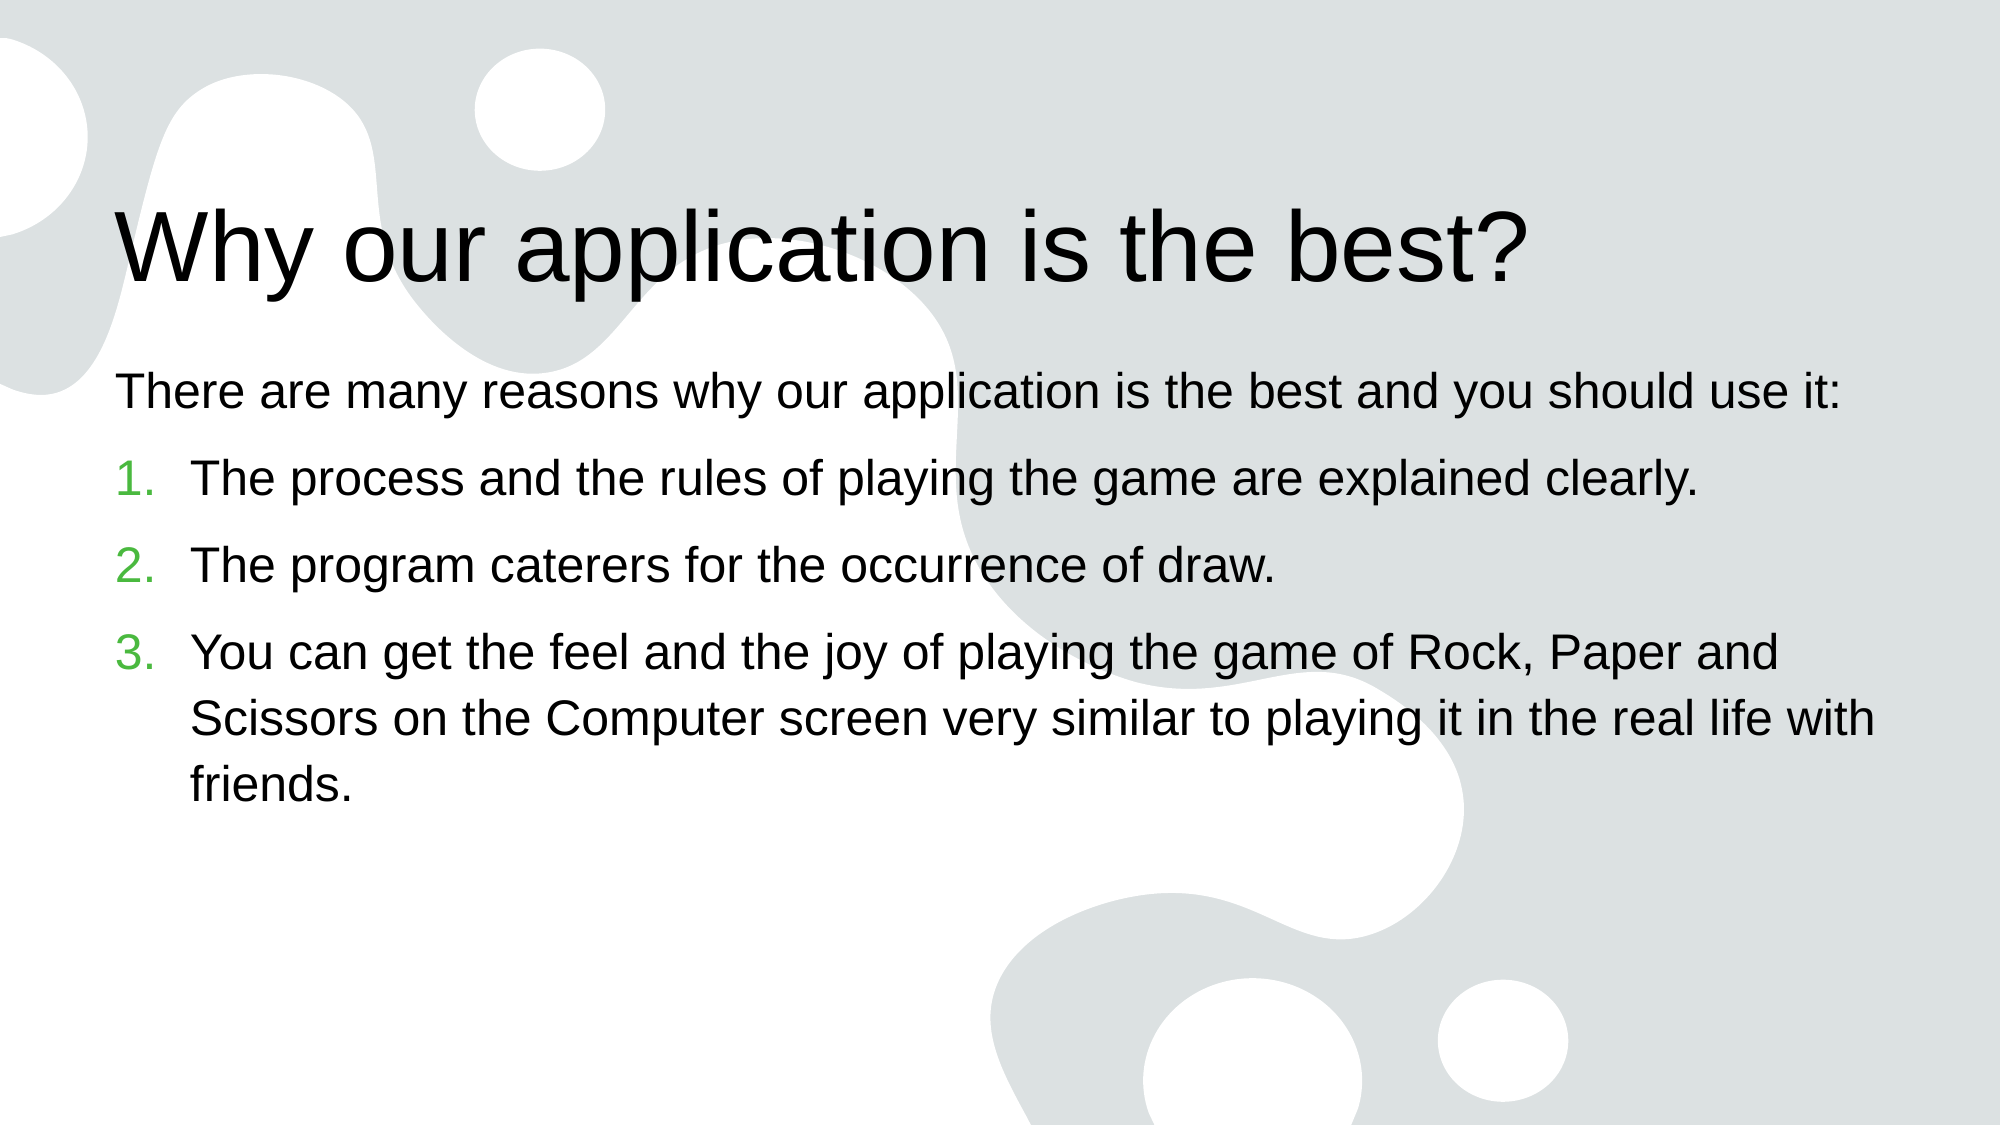

# Why our application is the best?
There are many reasons why our application is the best and you should use it:
The process and the rules of playing the game are explained clearly.
The program caterers for the occurrence of draw.
You can get the feel and the joy of playing the game of Rock, Paper and Scissors on the Computer screen very similar to playing it in the real life with friends.